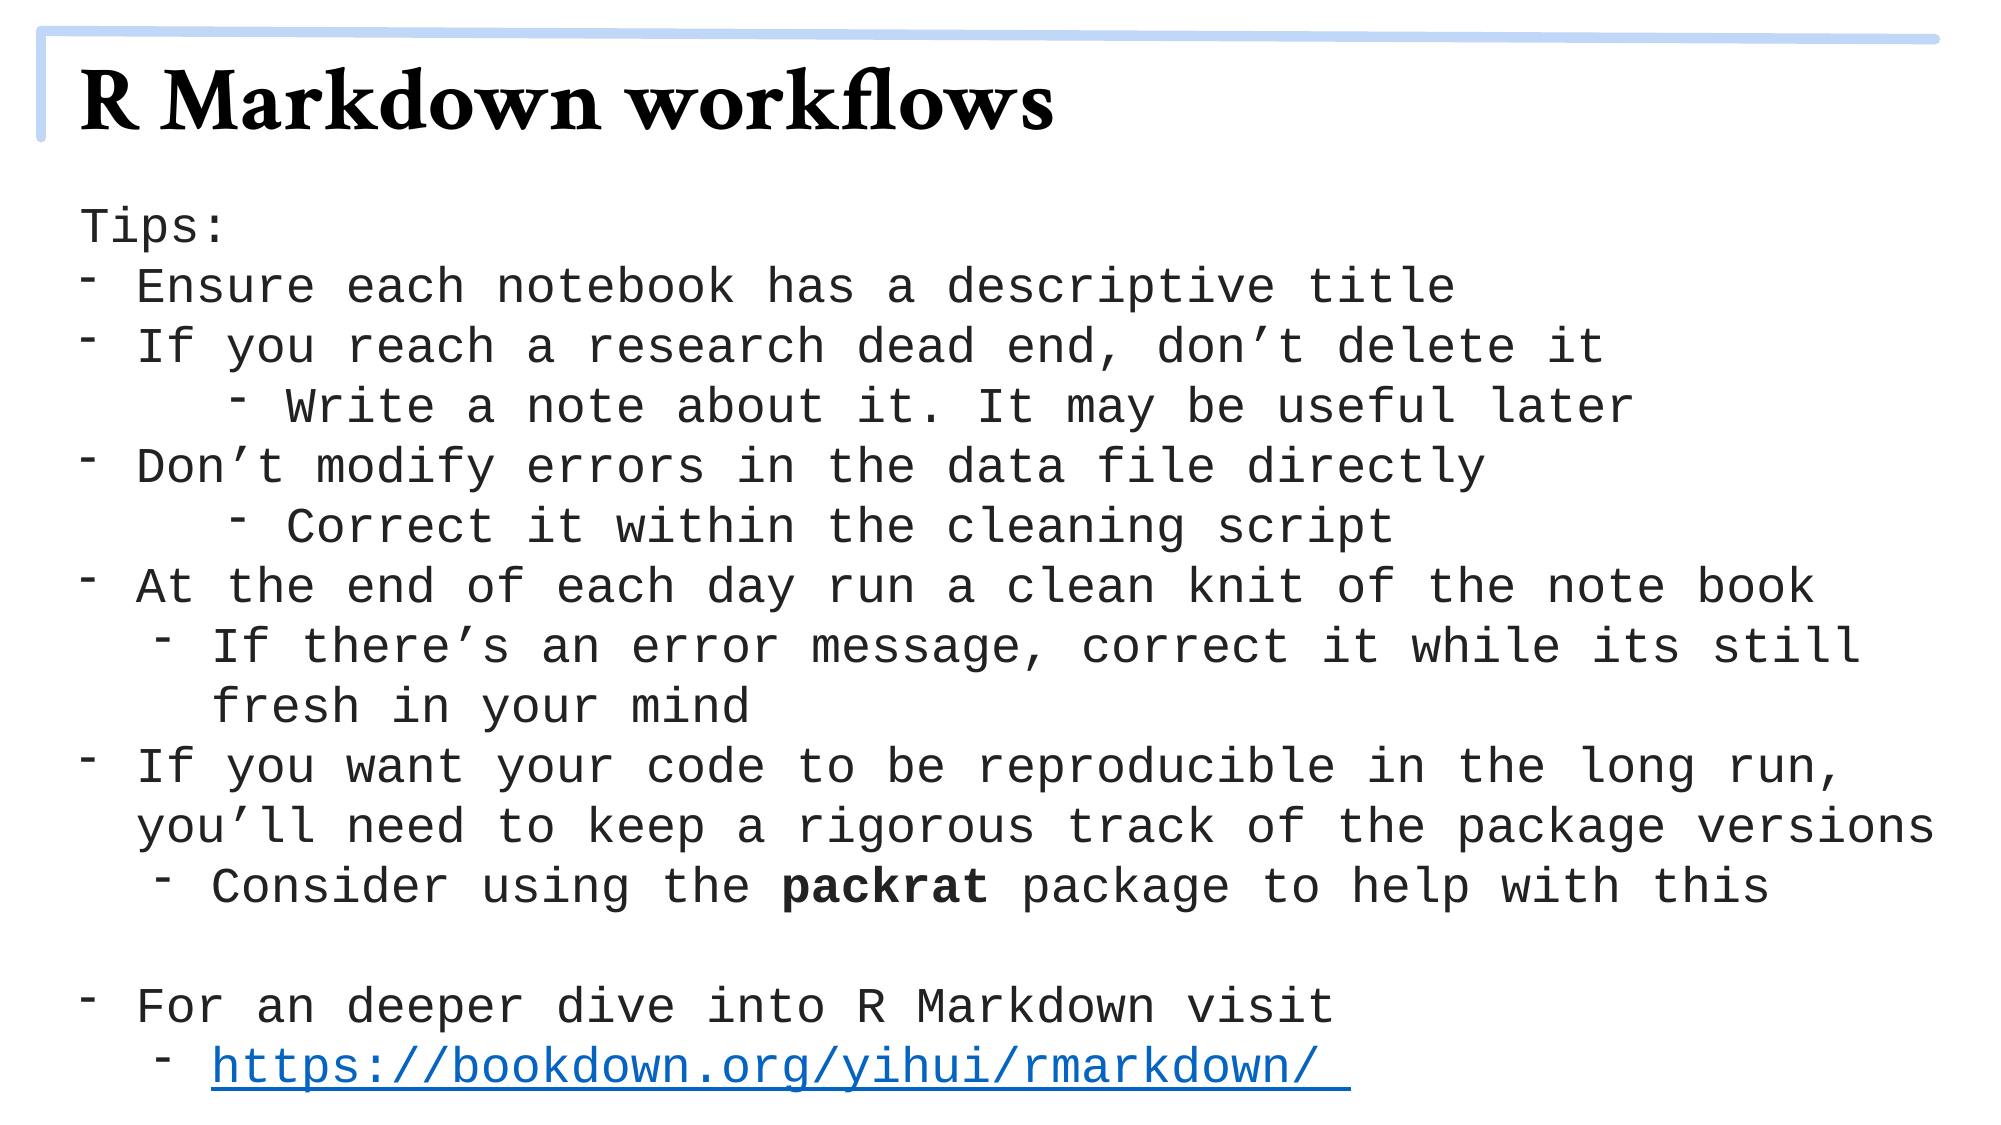

R Markdown workflows
Tips:
Ensure each notebook has a descriptive title
If you reach a research dead end, don’t delete it
Write a note about it. It may be useful later
Don’t modify errors in the data file directly
Correct it within the cleaning script
At the end of each day run a clean knit of the note book
If there’s an error message, correct it while its still fresh in your mind
If you want your code to be reproducible in the long run, you’ll need to keep a rigorous track of the package versions
Consider using the packrat package to help with this

For an deeper dive into R Markdown visit
https://bookdown.org/yihui/rmarkdown/